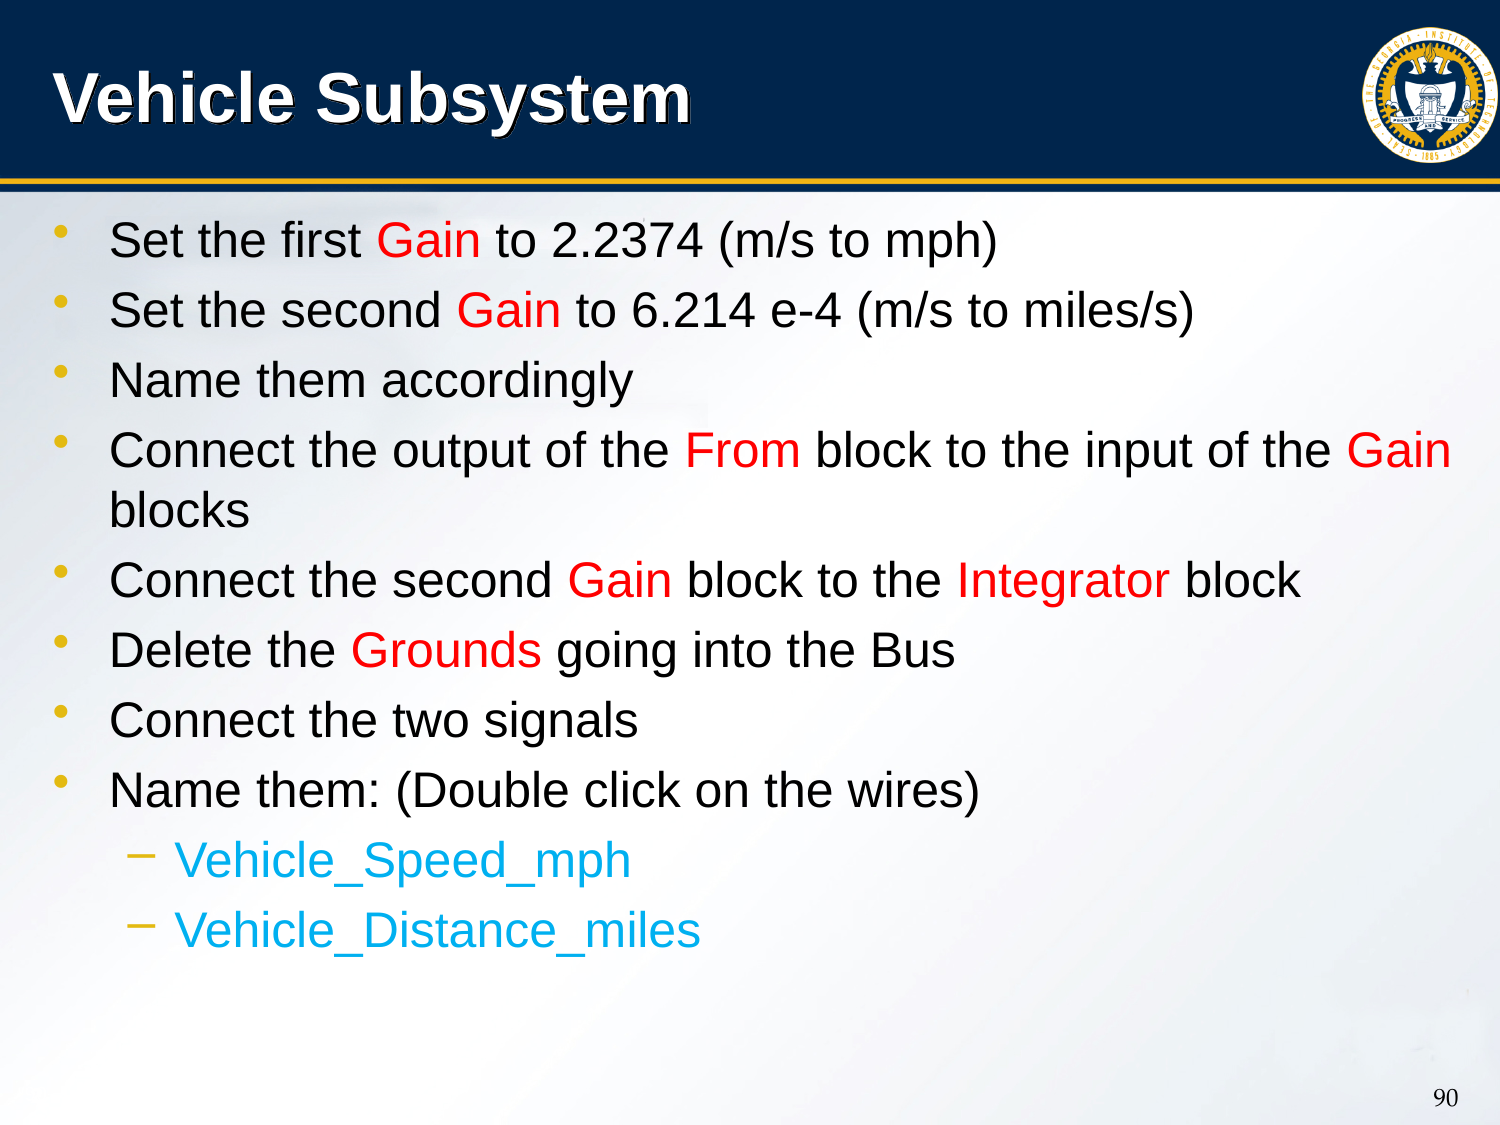

# Vehicle Subsystem

Set the first Gain to 2.2374 (m/s to mph)
Set the second Gain to 6.214 e-4 (m/s to miles/s)
Name them accordingly
Connect the output of the From block to the input of the Gain blocks
Connect the second Gain block to the Integrator block
Delete the Grounds going into the Bus
Connect the two signals
Name them: (Double click on the wires)
Vehicle_Speed_mph
Vehicle_Distance_miles